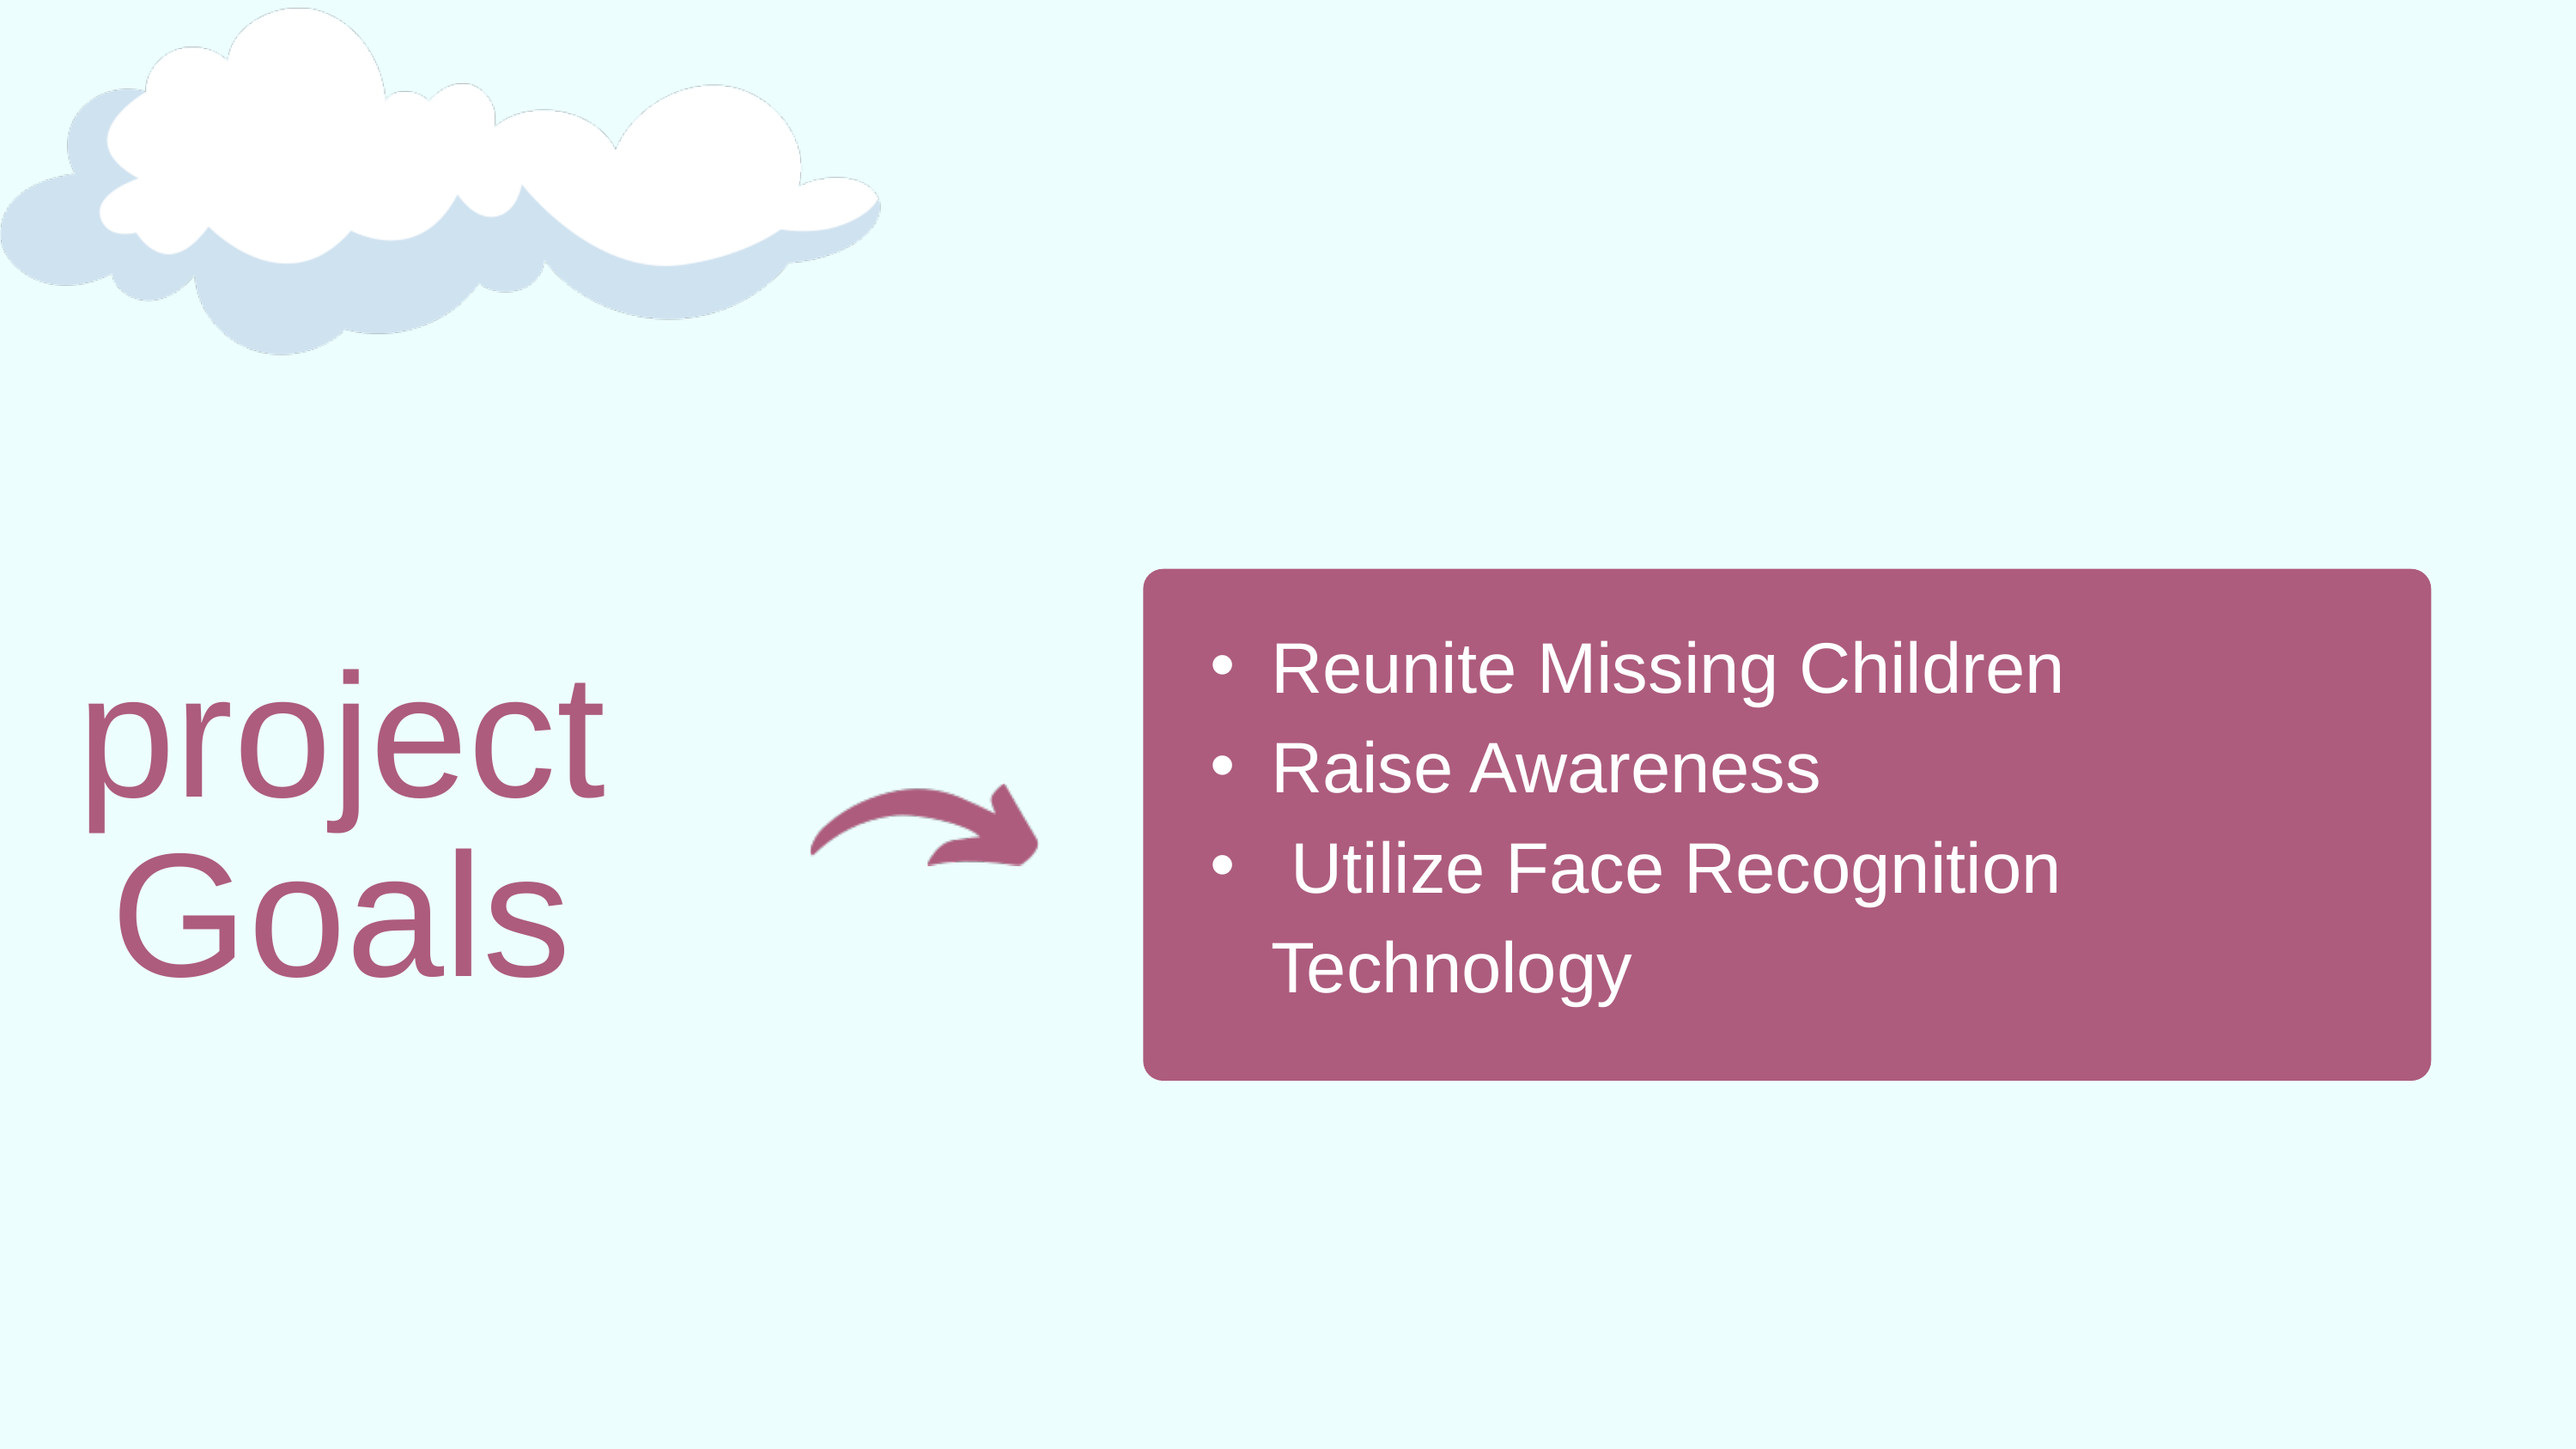

Reunite Missing Children
Raise Awareness
 Utilize Face Recognition Technology
project Goals